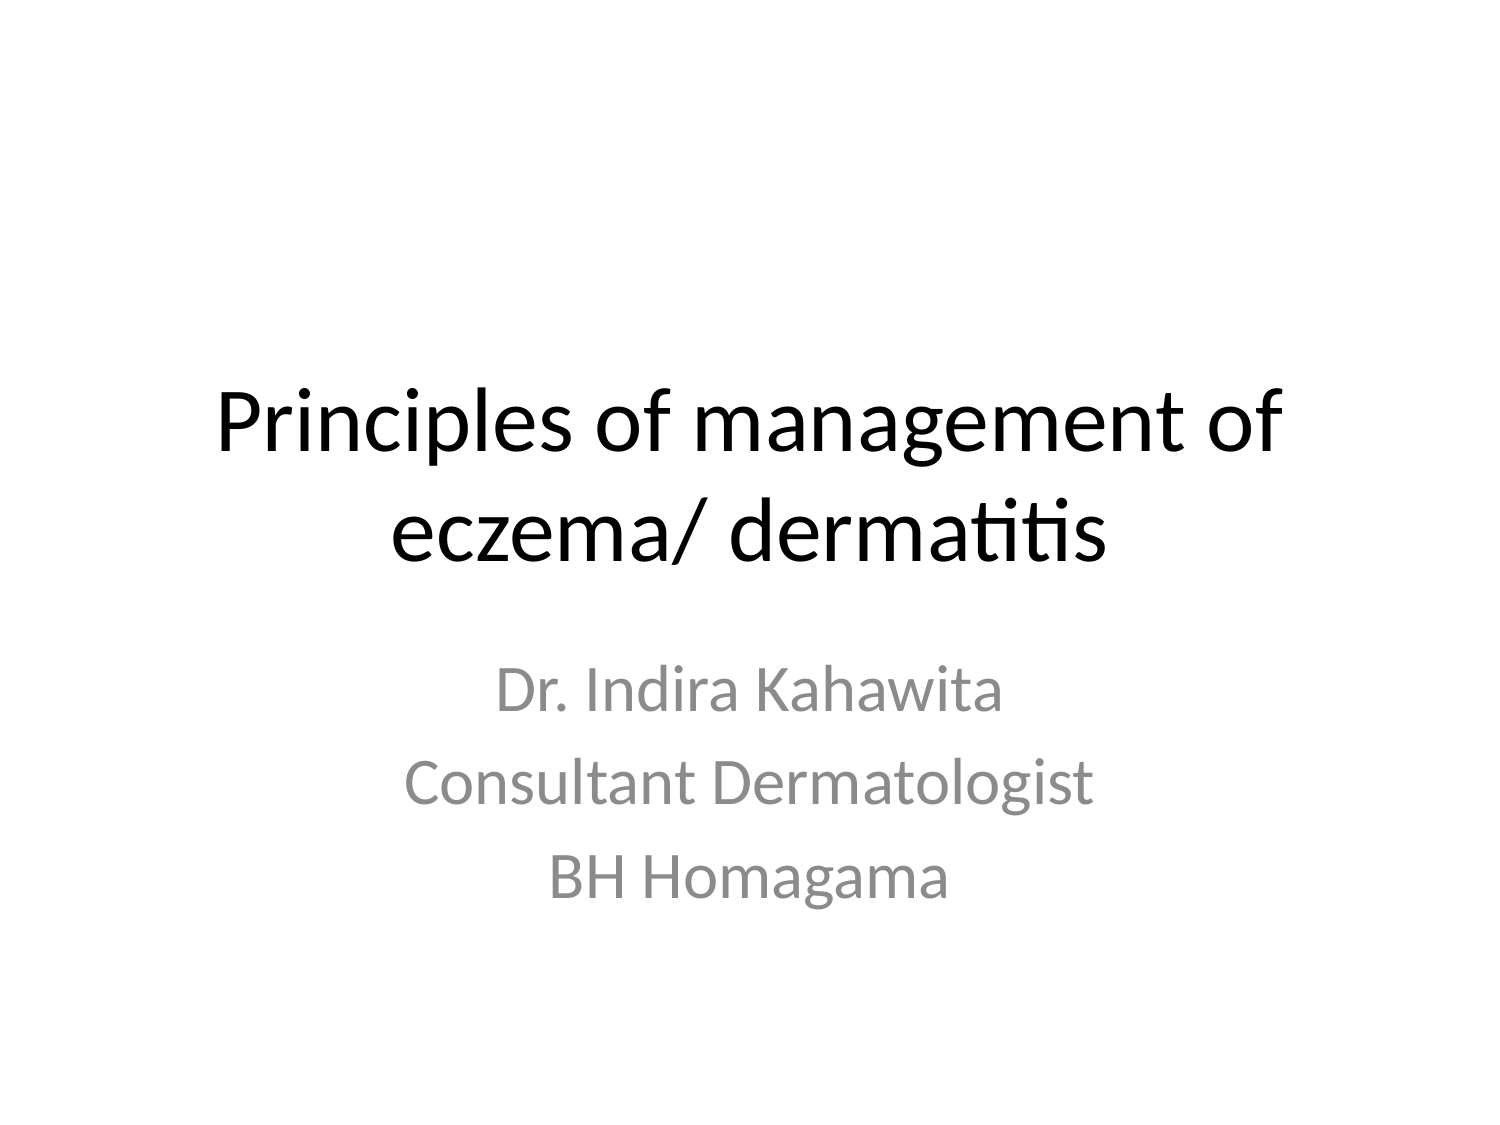

# Principles of management of eczema/ dermatitis
Dr. Indira Kahawita
Consultant Dermatologist
BH Homagama